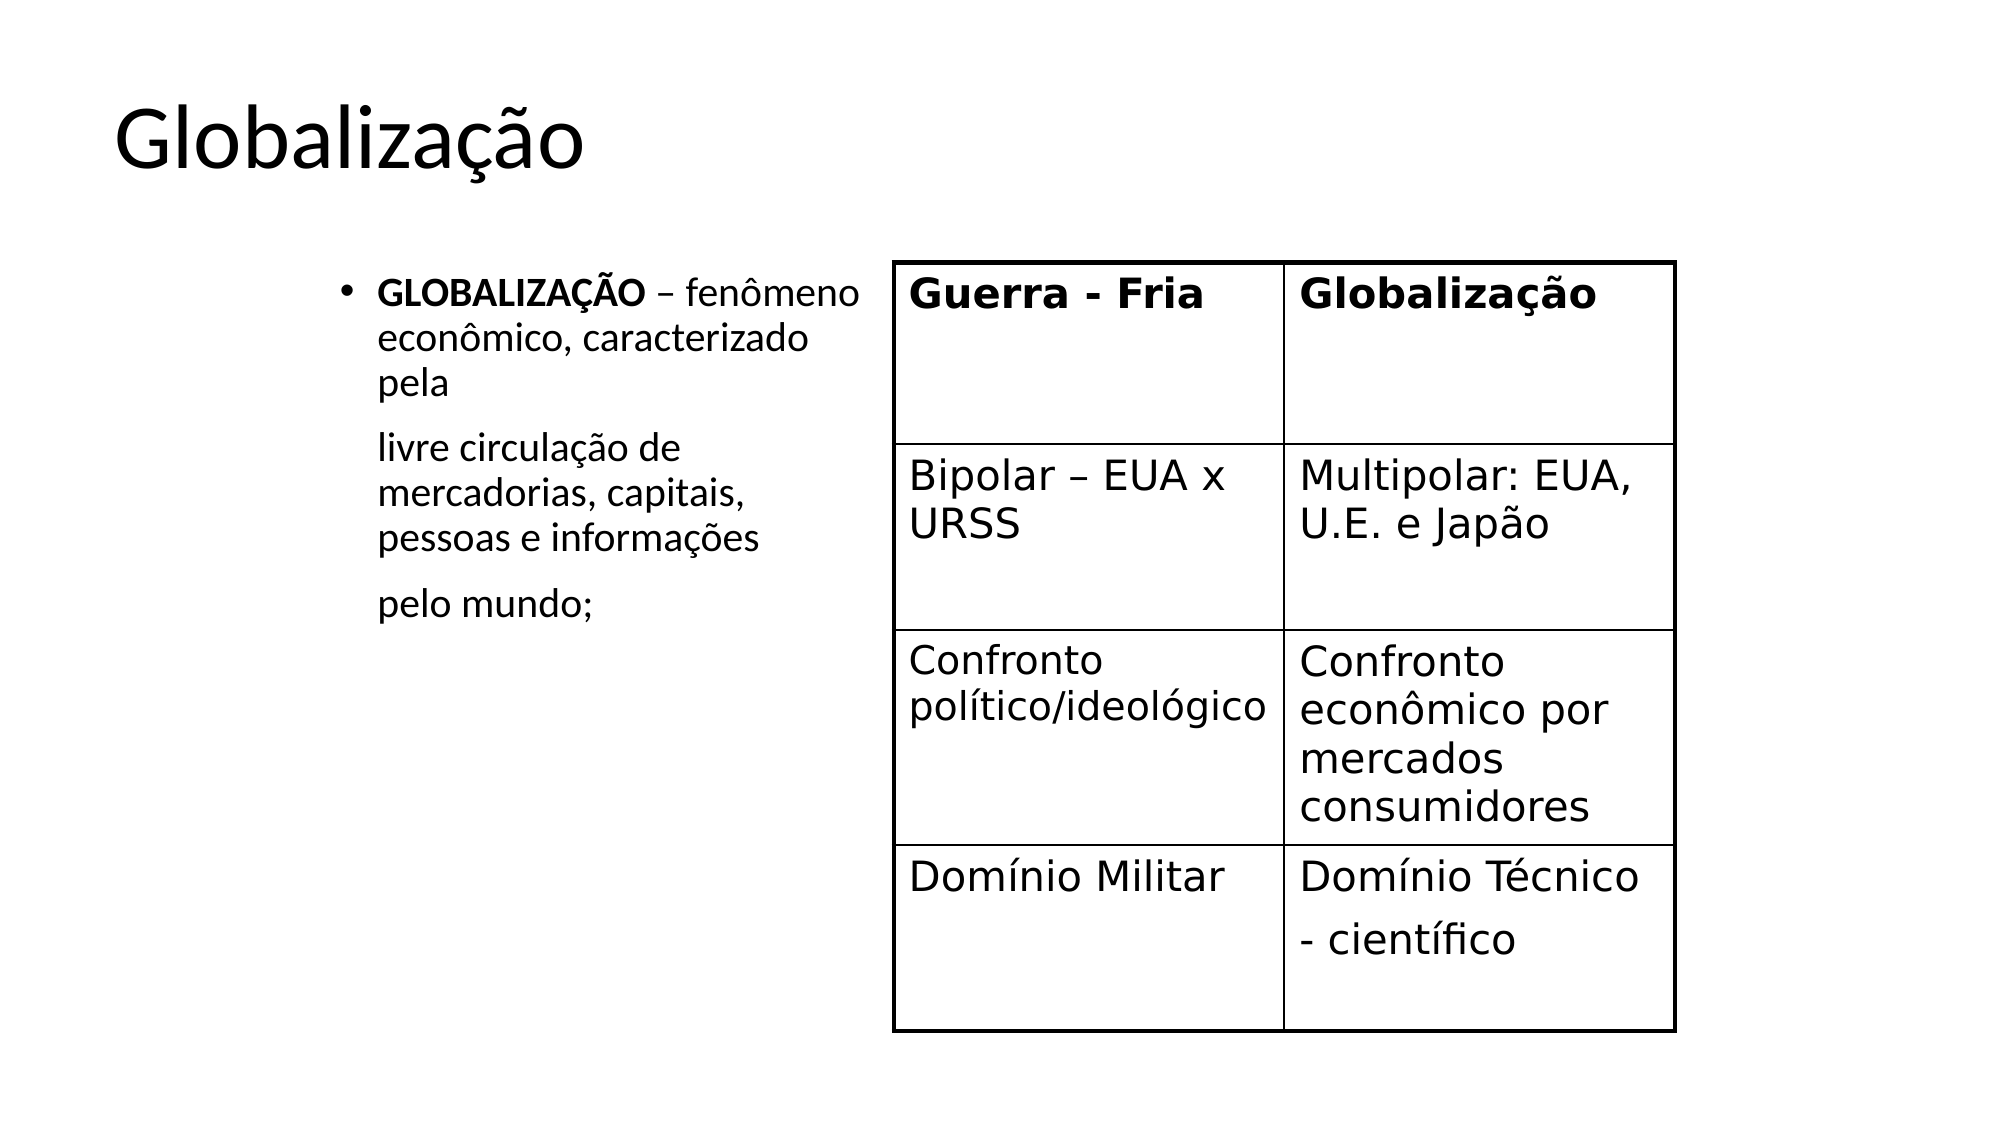

# Globalização
GLOBALIZAÇÃO – fenômeno econômico, caracterizado pela
	livre circulação de mercadorias, capitais, pessoas e informações
	pelo mundo;
| Guerra - Fria | Globalização |
| --- | --- |
| Bipolar – EUA x URSS | Multipolar: EUA, U.E. e Japão |
| Confronto político/ideológico | Confronto econômico por mercados consumidores |
| Domínio Militar | Domínio Técnico - científico |